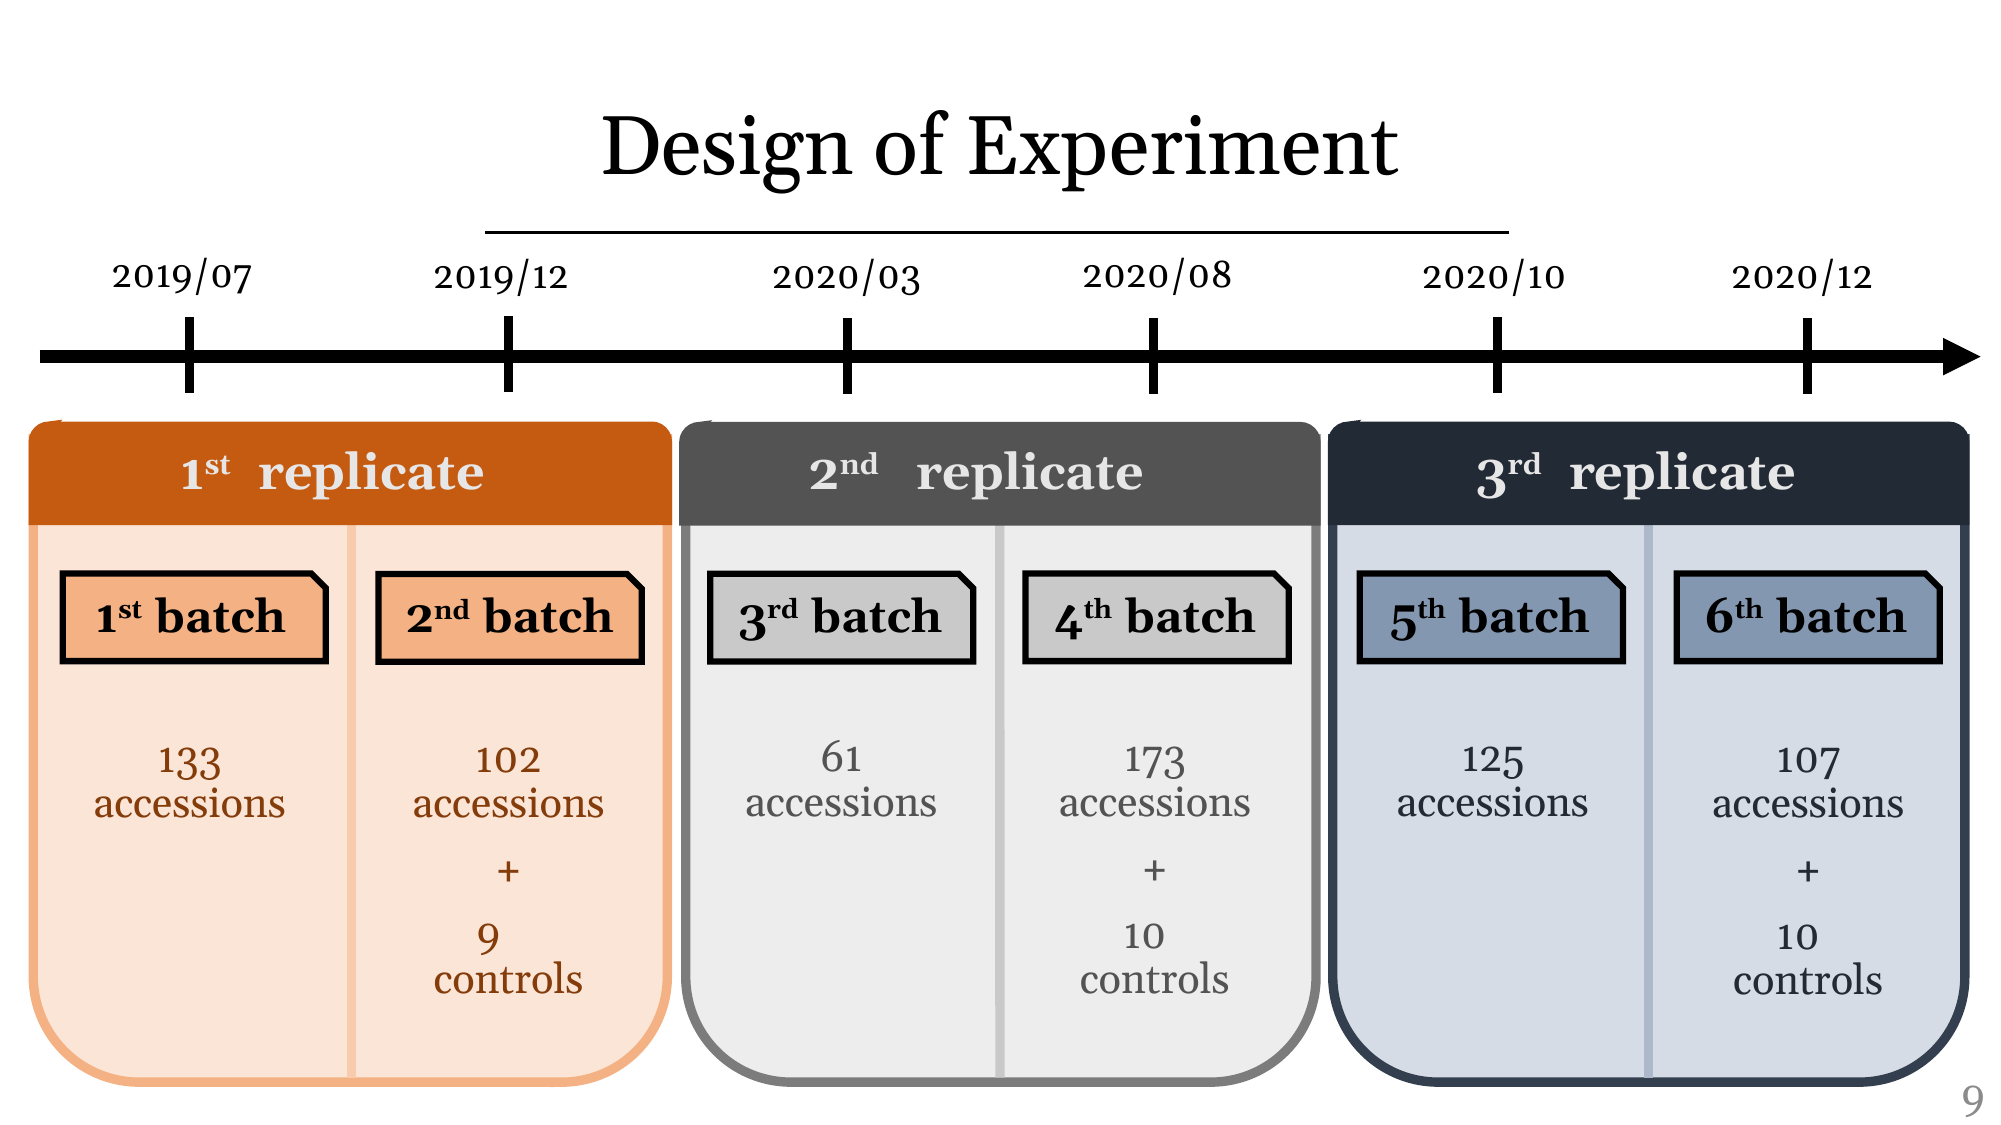

# Design of Experiment
2020/08
2019/07
2020/12
2019/12
2020/03
2020/10

2nd   replicate
3rd   replicate
1st   replicate

1st  batch
4th  batch
5th  batch
6th  batch
3rd  batch
2nd  batch
173 accessions
+
10   controls
125 accessions

61 accessions
133 accessions
102 accessions
+
9     controls
107 accessions
+
10   controls
9